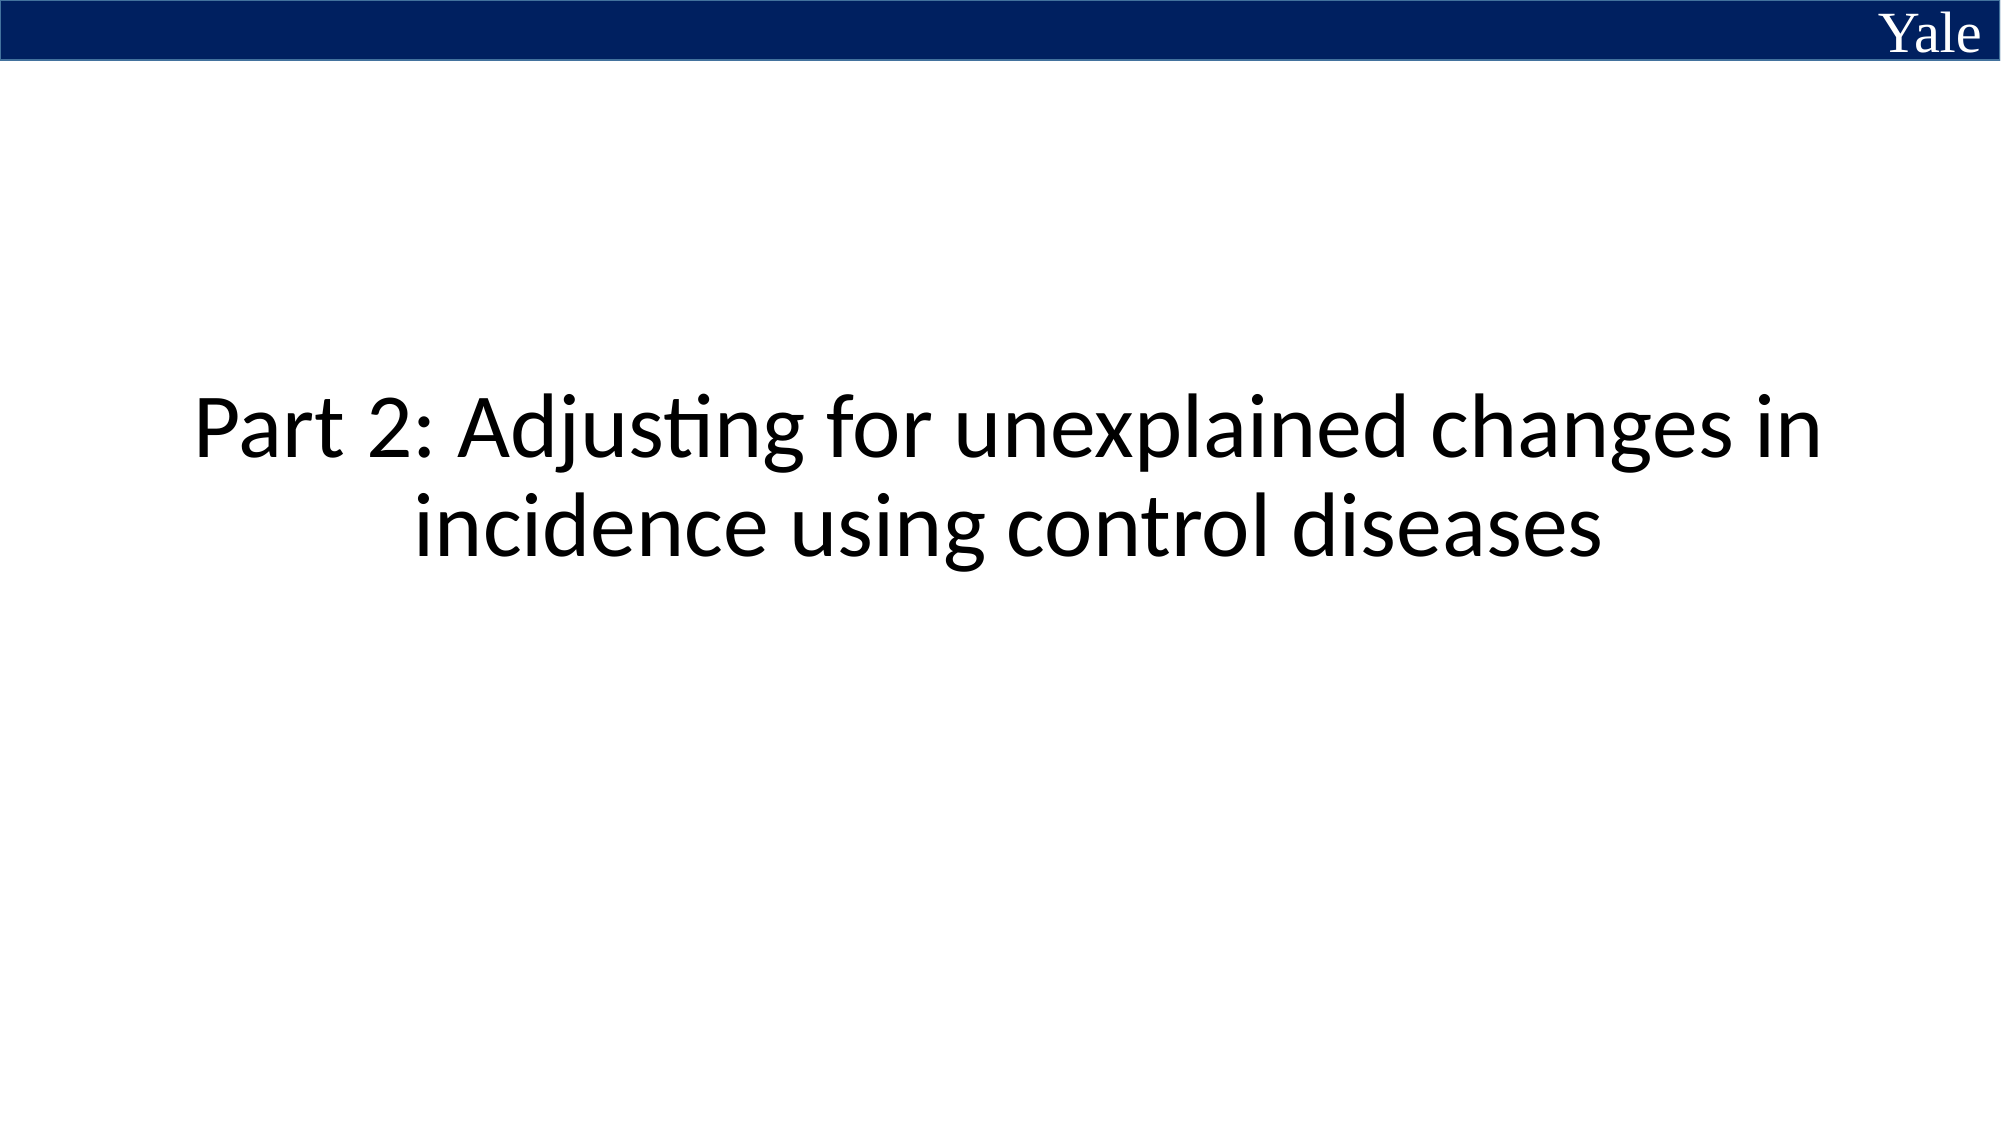

# Part 2: Adjusting for unexplained changes in incidence using control diseases